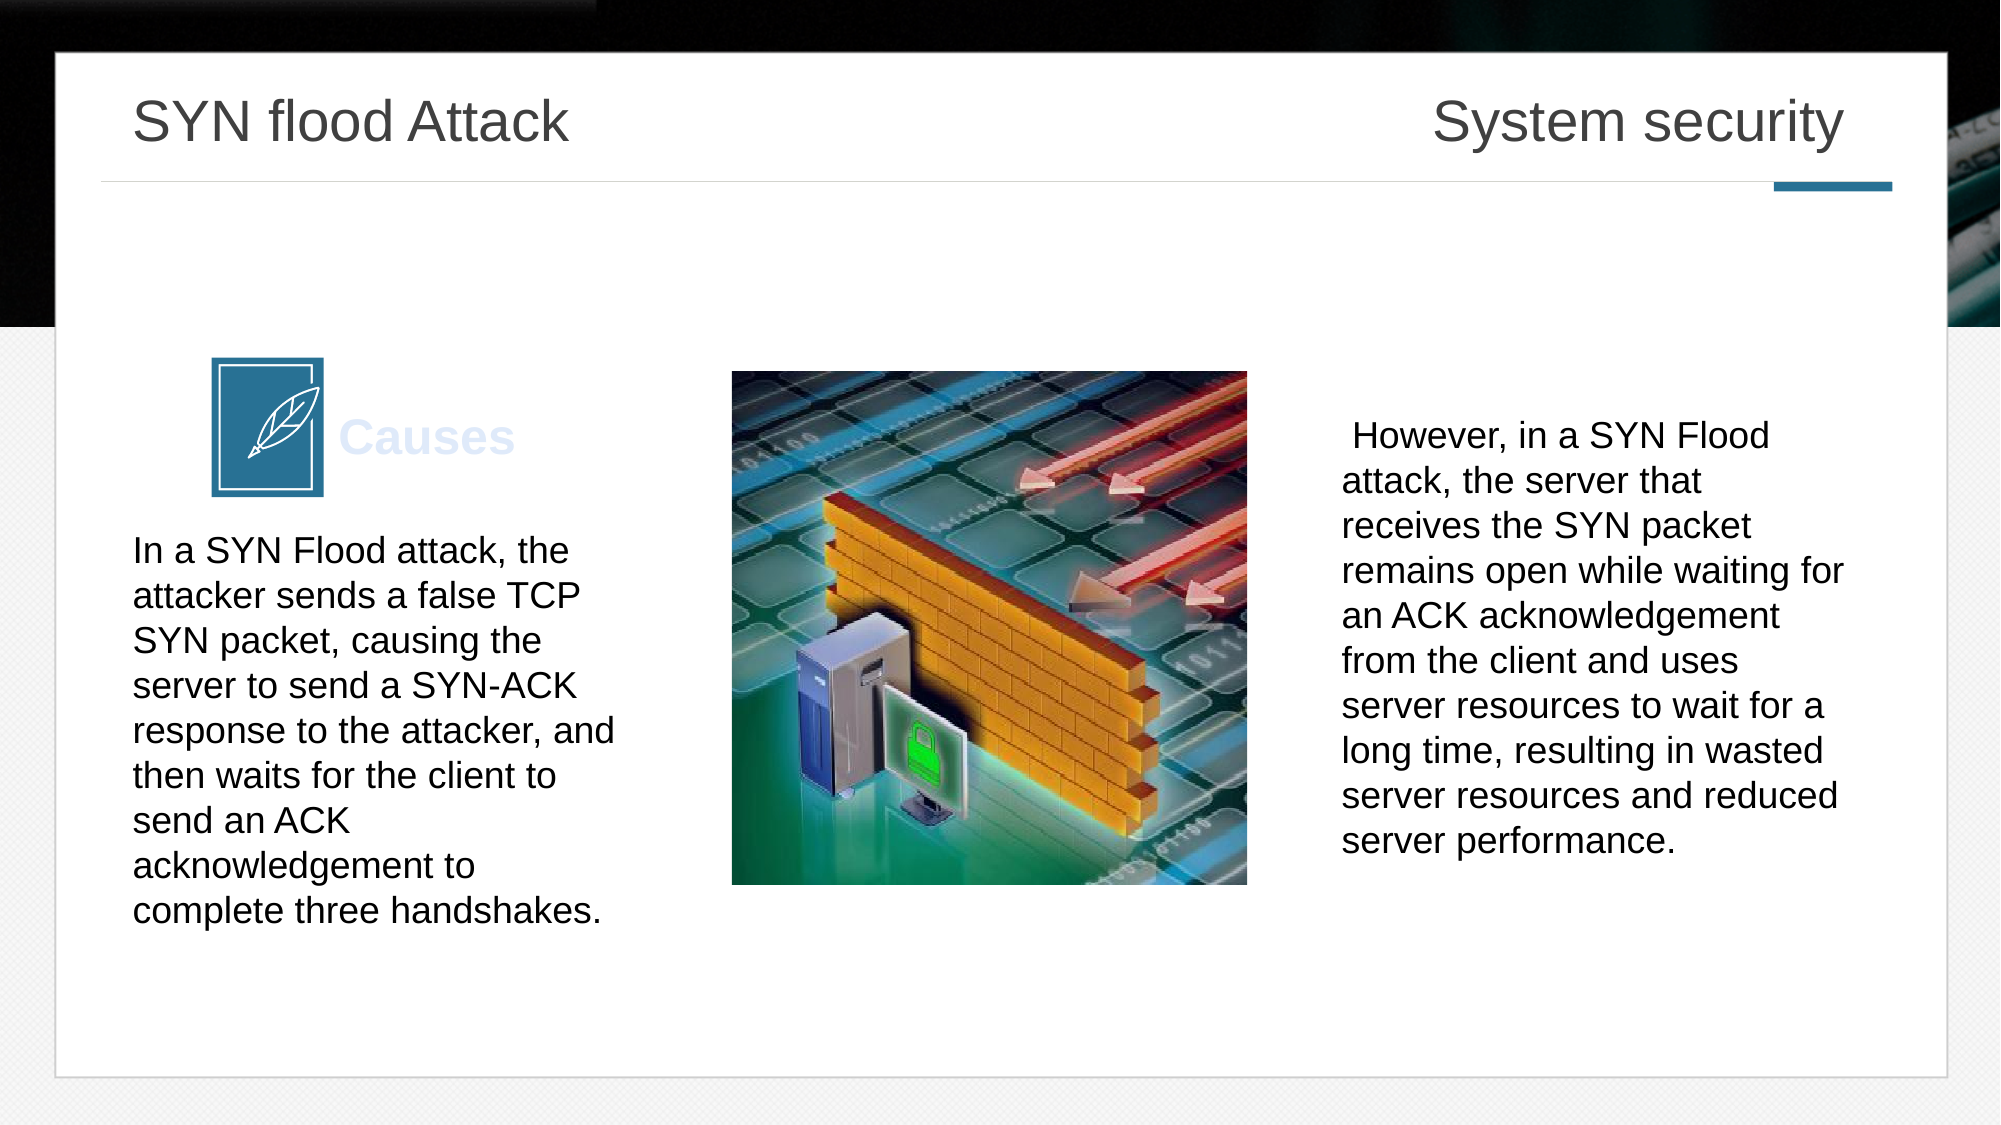

SYN flood Attack
System security

Causes
 However, in a SYN Flood attack, the server that receives the SYN packet remains open while waiting for an ACK acknowledgement from the client and uses server resources to wait for a long time, resulting in wasted server resources and reduced server performance.
In a SYN Flood attack, the attacker sends a false TCP SYN packet, causing the server to send a SYN-ACK response to the attacker, and then waits for the client to send an ACK acknowledgement to complete three handshakes.